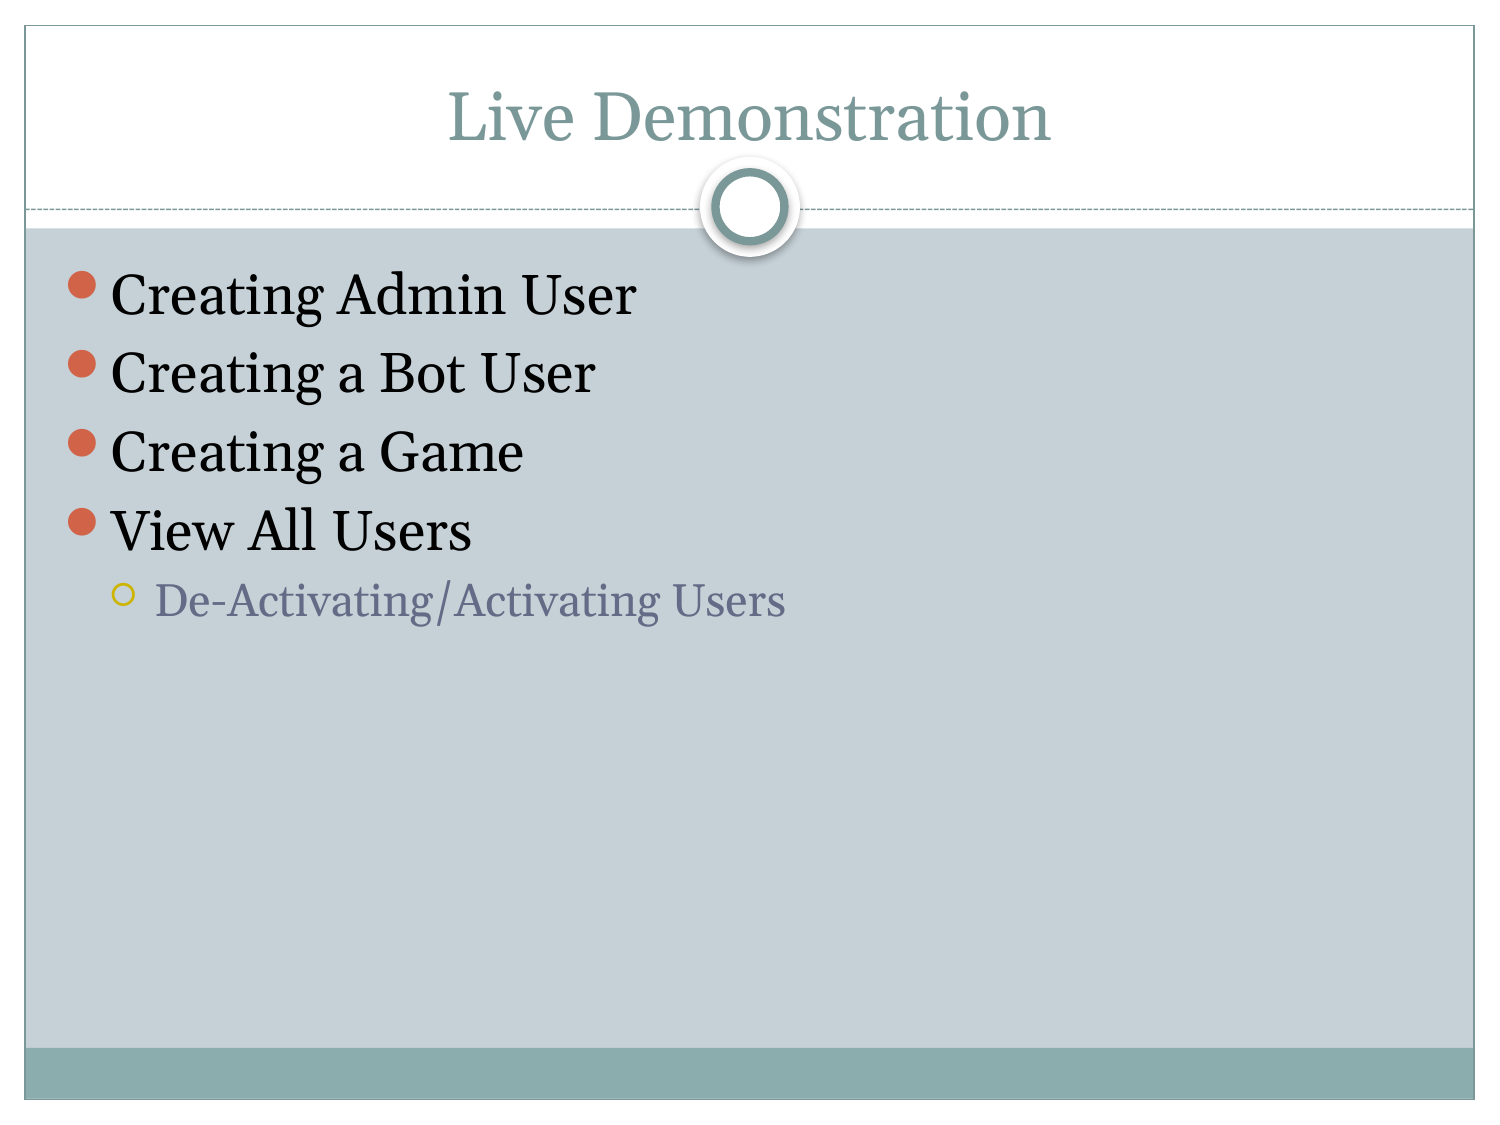

# Live Demonstration
Creating Admin User
Creating a Bot User
Creating a Game
View All Users
De-Activating/Activating Users